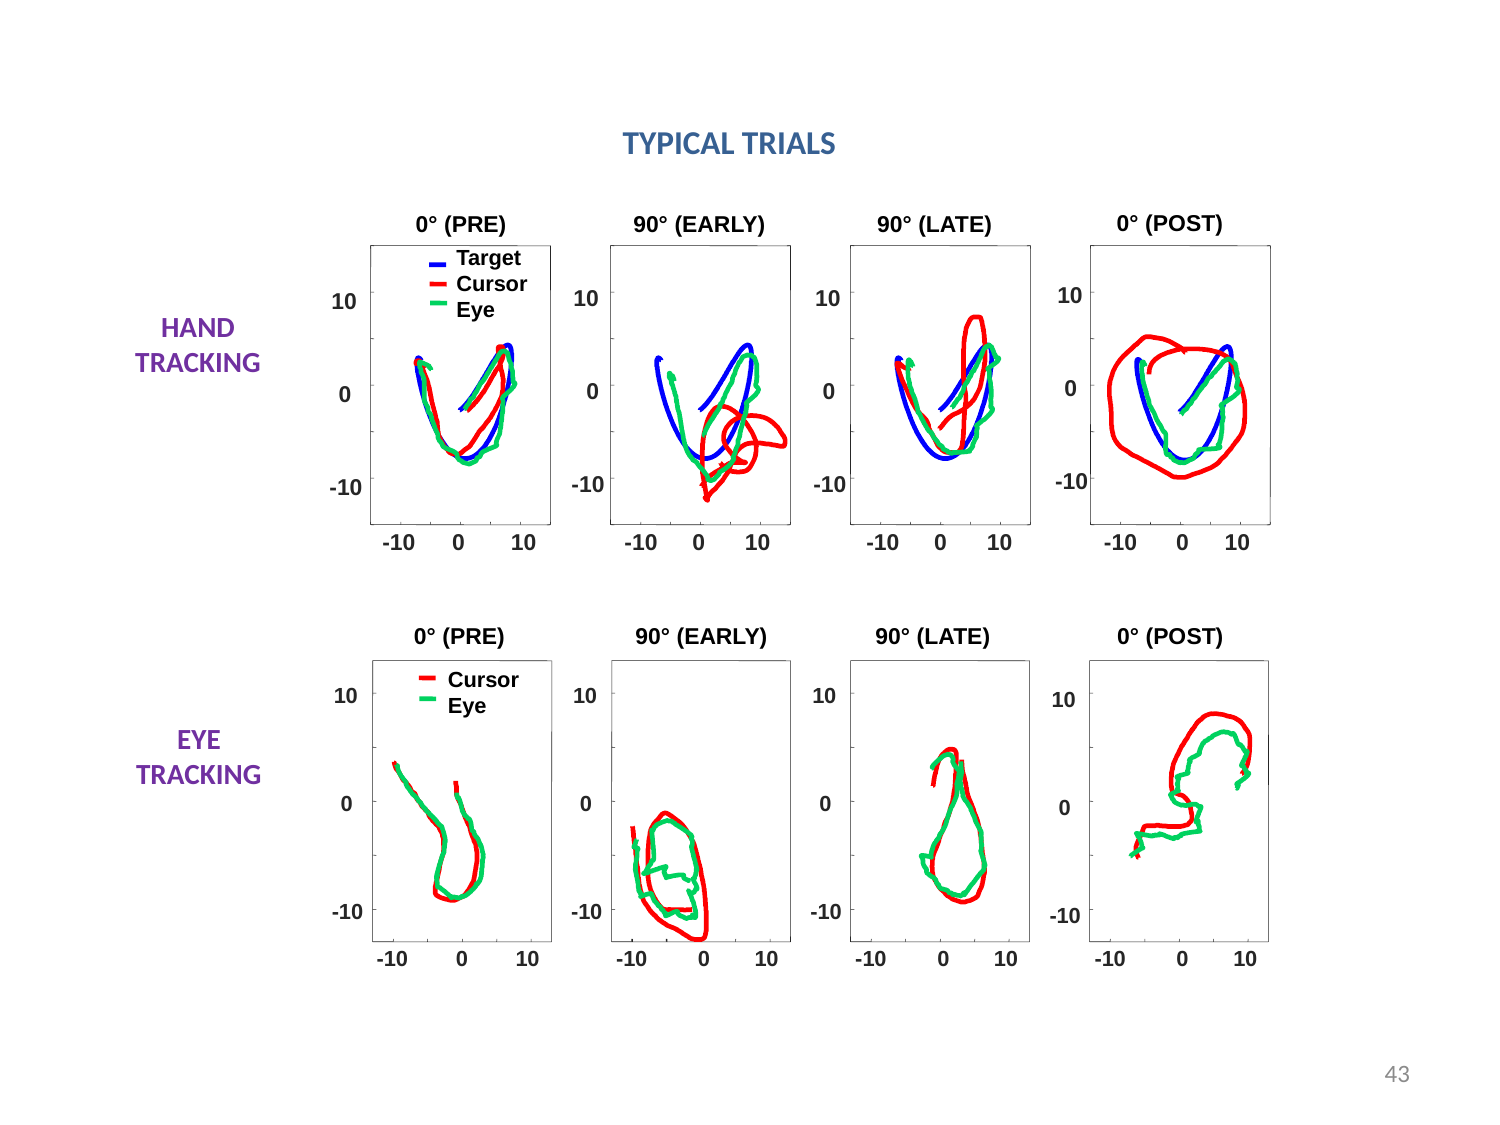

TYPICAL TRIALS
0° (POST)
90° (LATE)
90° (EARLY)
0° (PRE)
Target
Cursor
Eye

10
10
10

10

HAND TRACKING

0
0
0
0

-10
-10
-10
-10

-10
0
10
-10
0
10
-10
0
10
-10
0
10
0° (PRE)
90° (EARLY)
90° (LATE)
0° (POST)

Cursor
Eye

10
10
10
10

0
0
0
0

-10
-10
-10
-10

-10
0
10
-10
0
10
-10
0
10
-10
0
10
EYE TRACKING
43